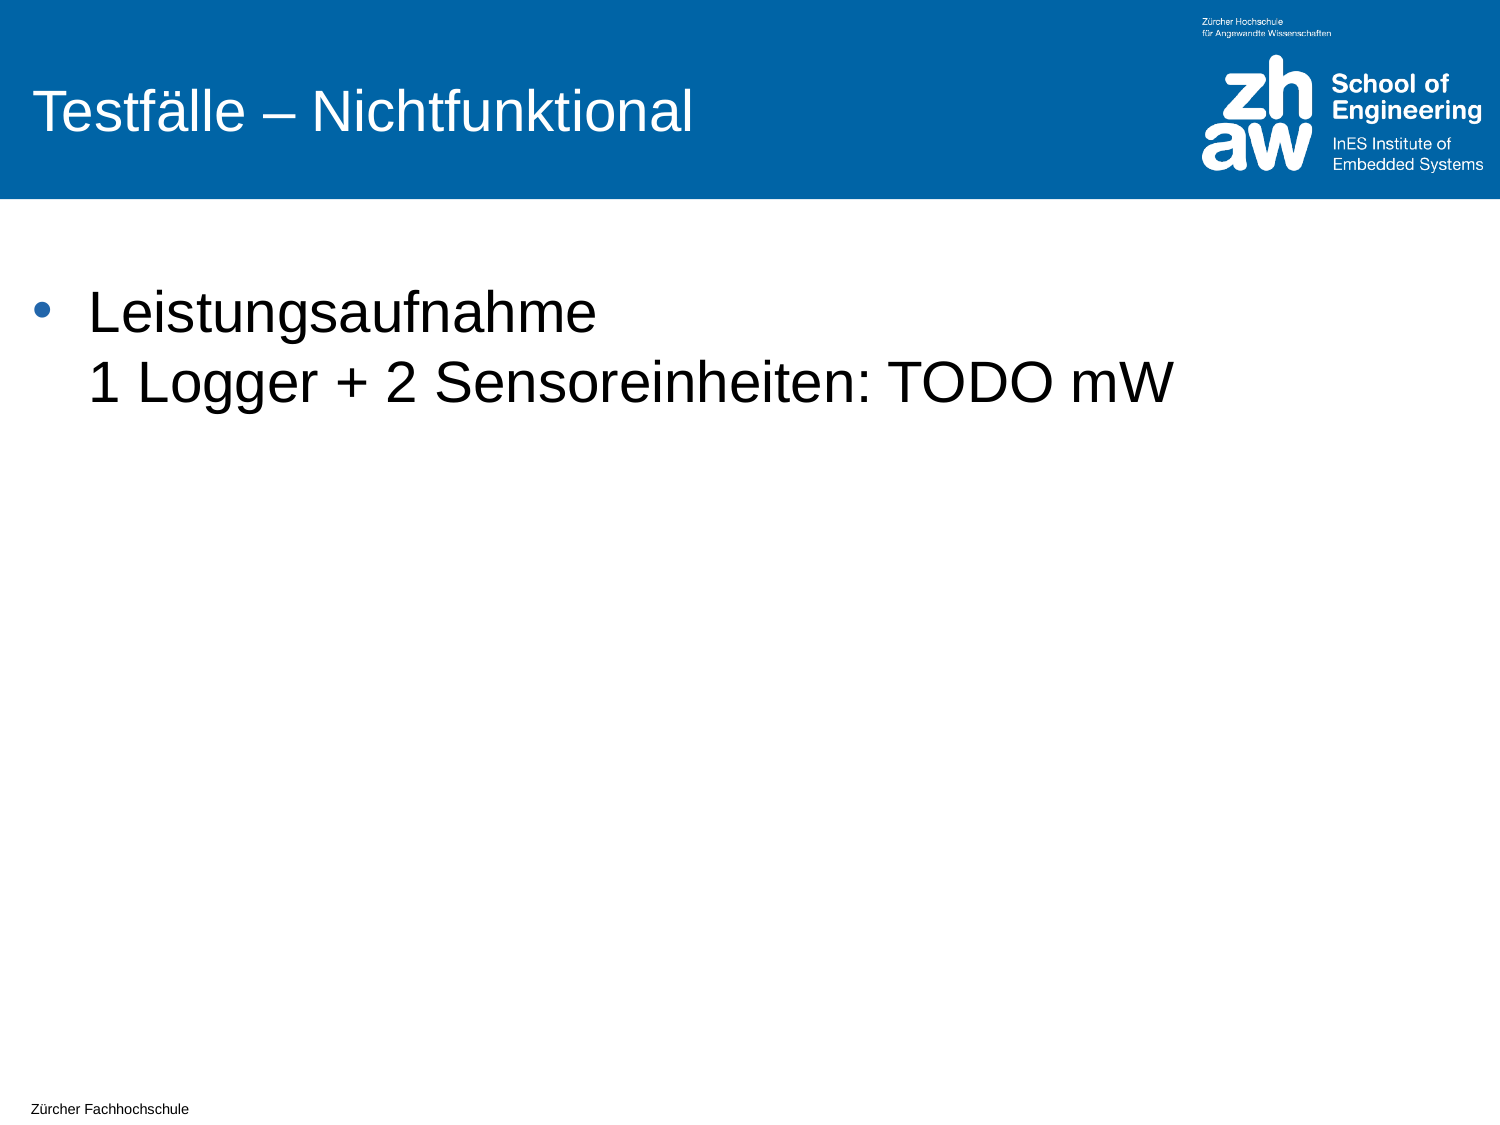

# Testfälle – Nichtfunktional
Leistungsaufnahme
1 Logger + 2 Sensoreinheiten: TODO mW